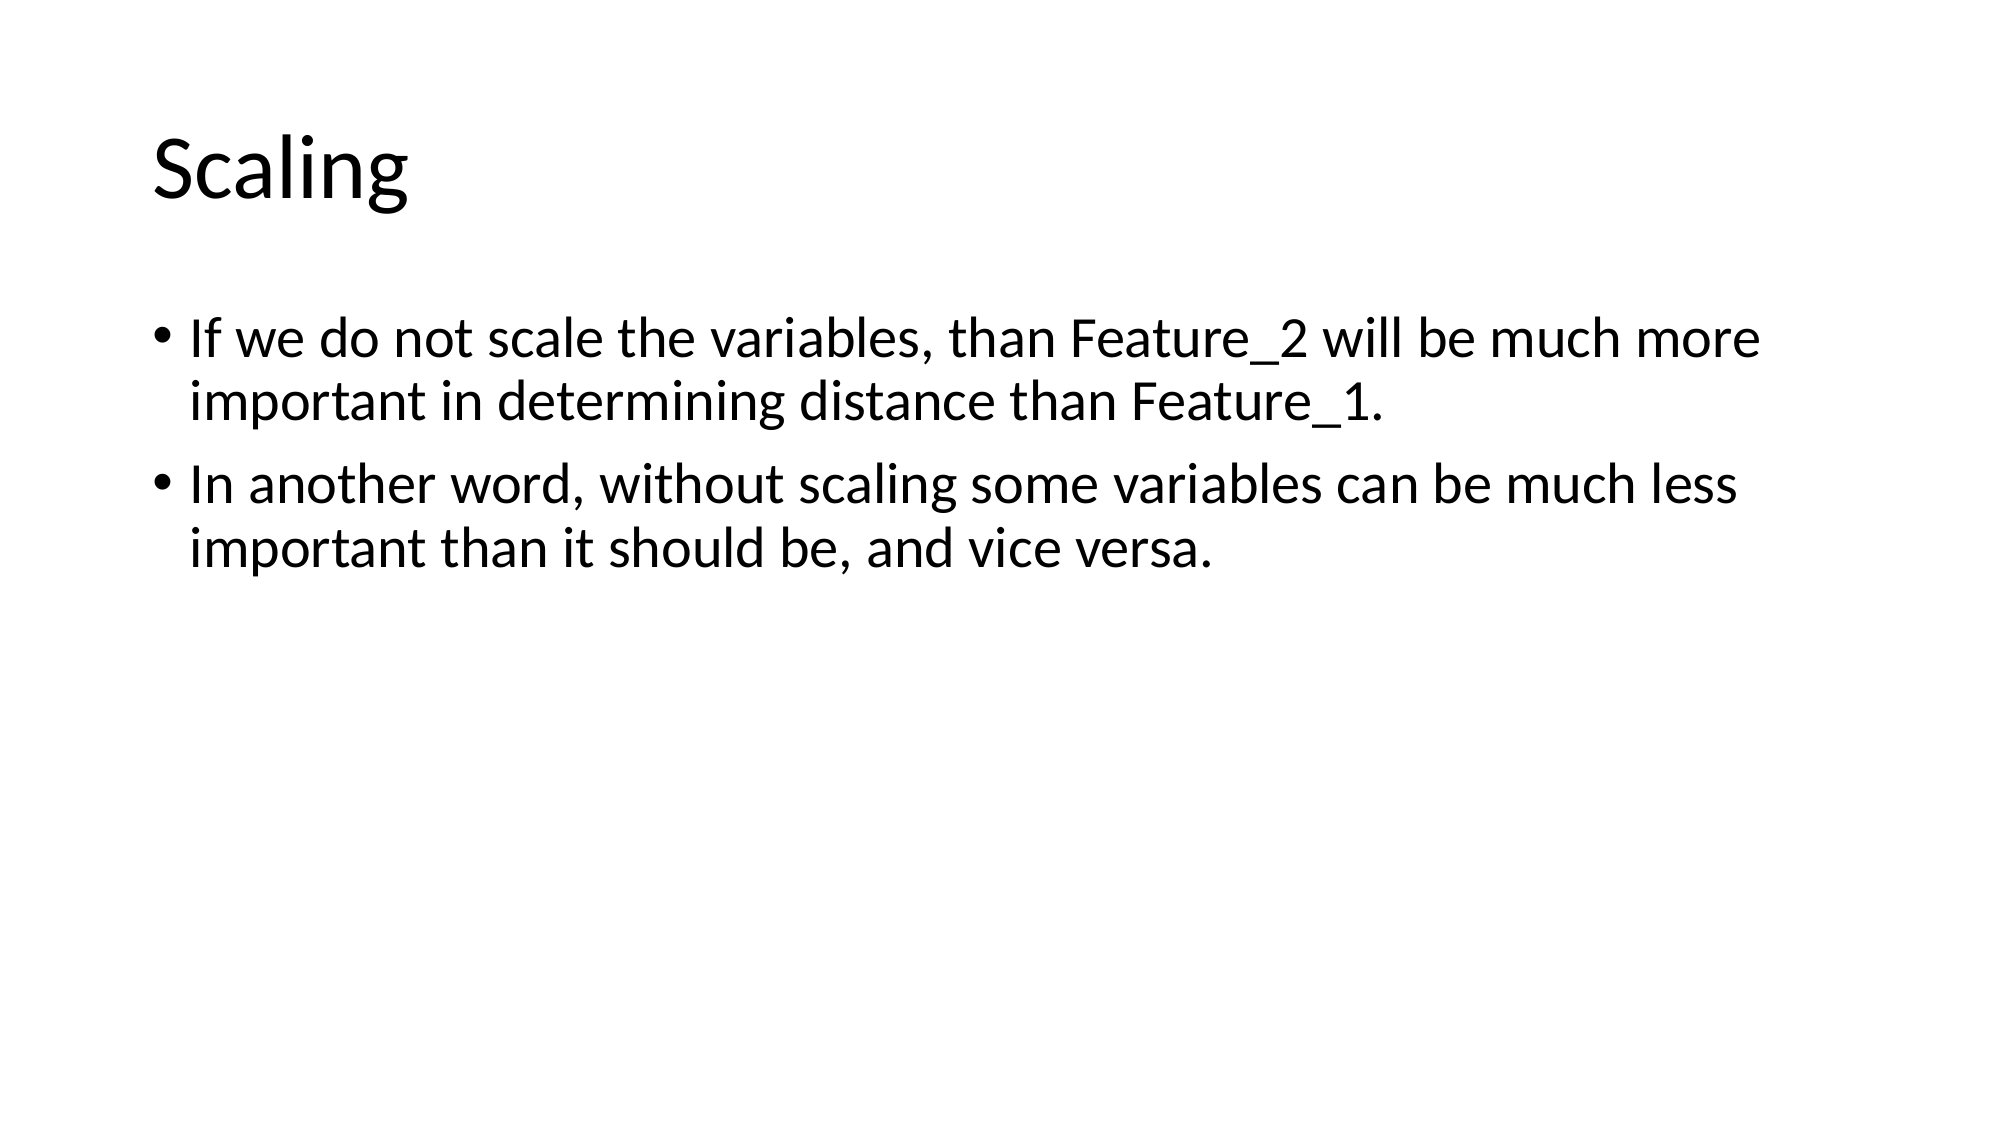

# Scaling
If we do not scale the variables, than Feature_2 will be much more important in determining distance than Feature_1.
In another word, without scaling some variables can be much less important than it should be, and vice versa.